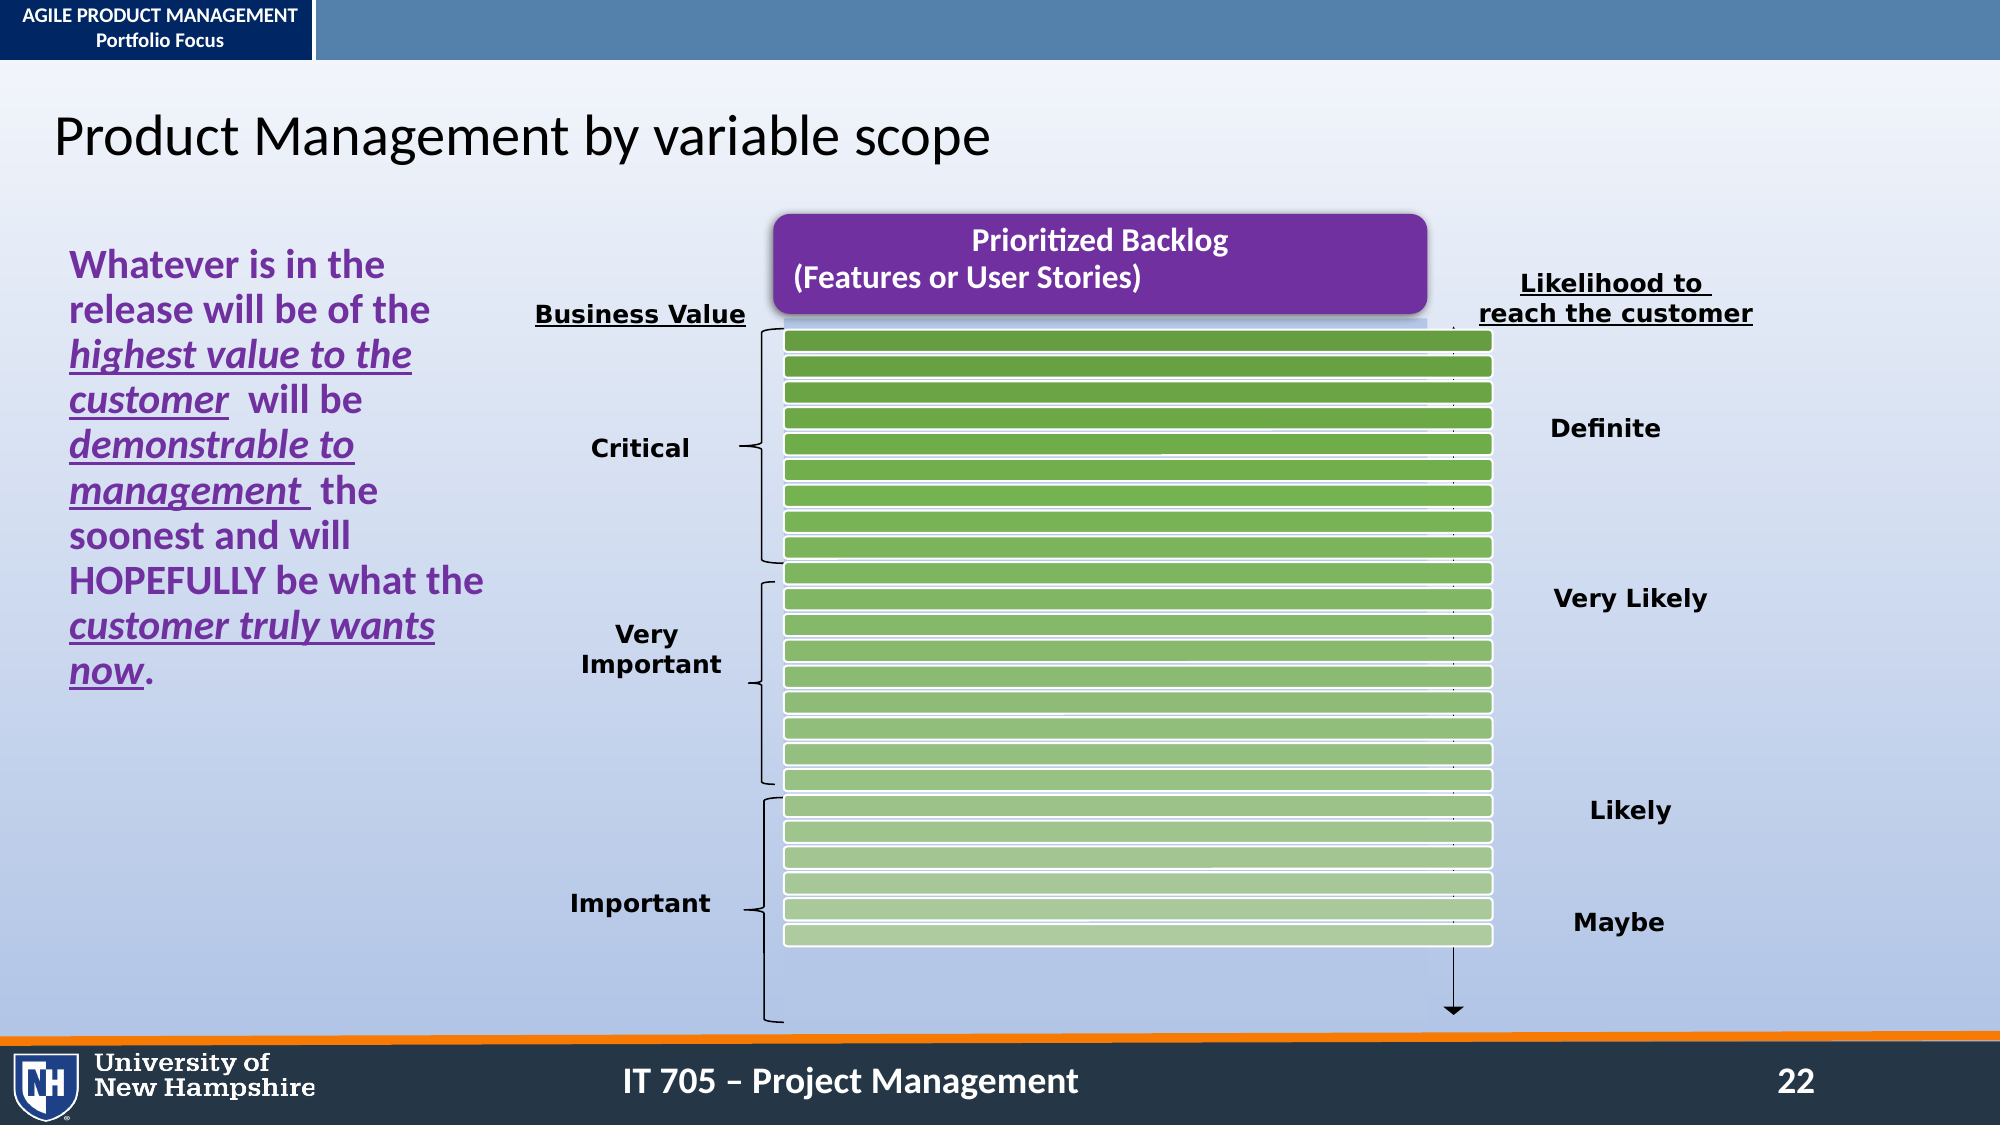

Product Management by variable scope
Prioritized Backlog
(Features or User Stories)
Likelihood to
reach the customer
Business Value

Definite
Critical
Very Likely

Likely

Very
Important

Important
Maybe
Whatever is in the
release will be of the
highest value to the
customer  will be
demonstrable to
management  the soonest and will HOPEFULLY be what the customer truly wants now.